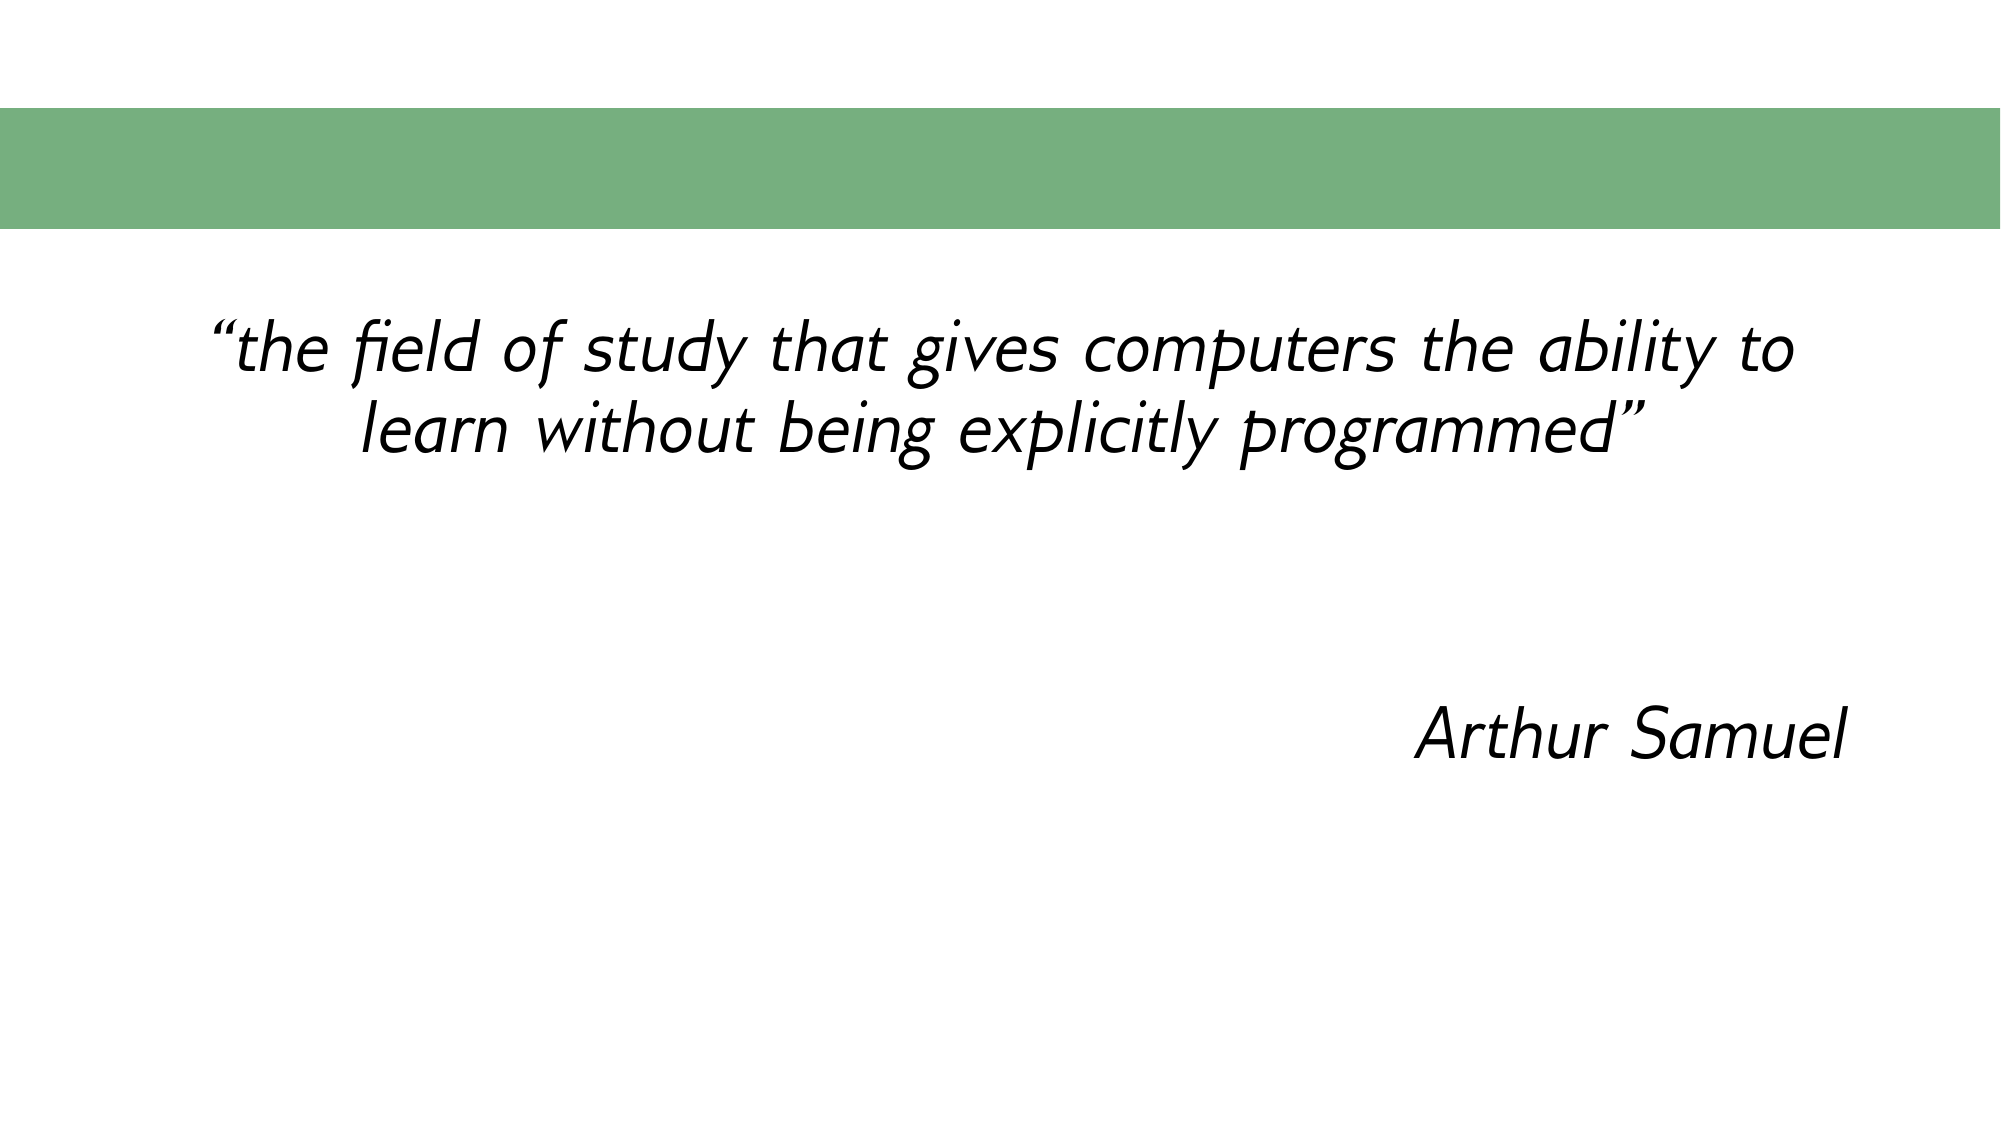

#
“the field of study that gives computers the ability to learn without being explicitly programmed”

Arthur Samuel